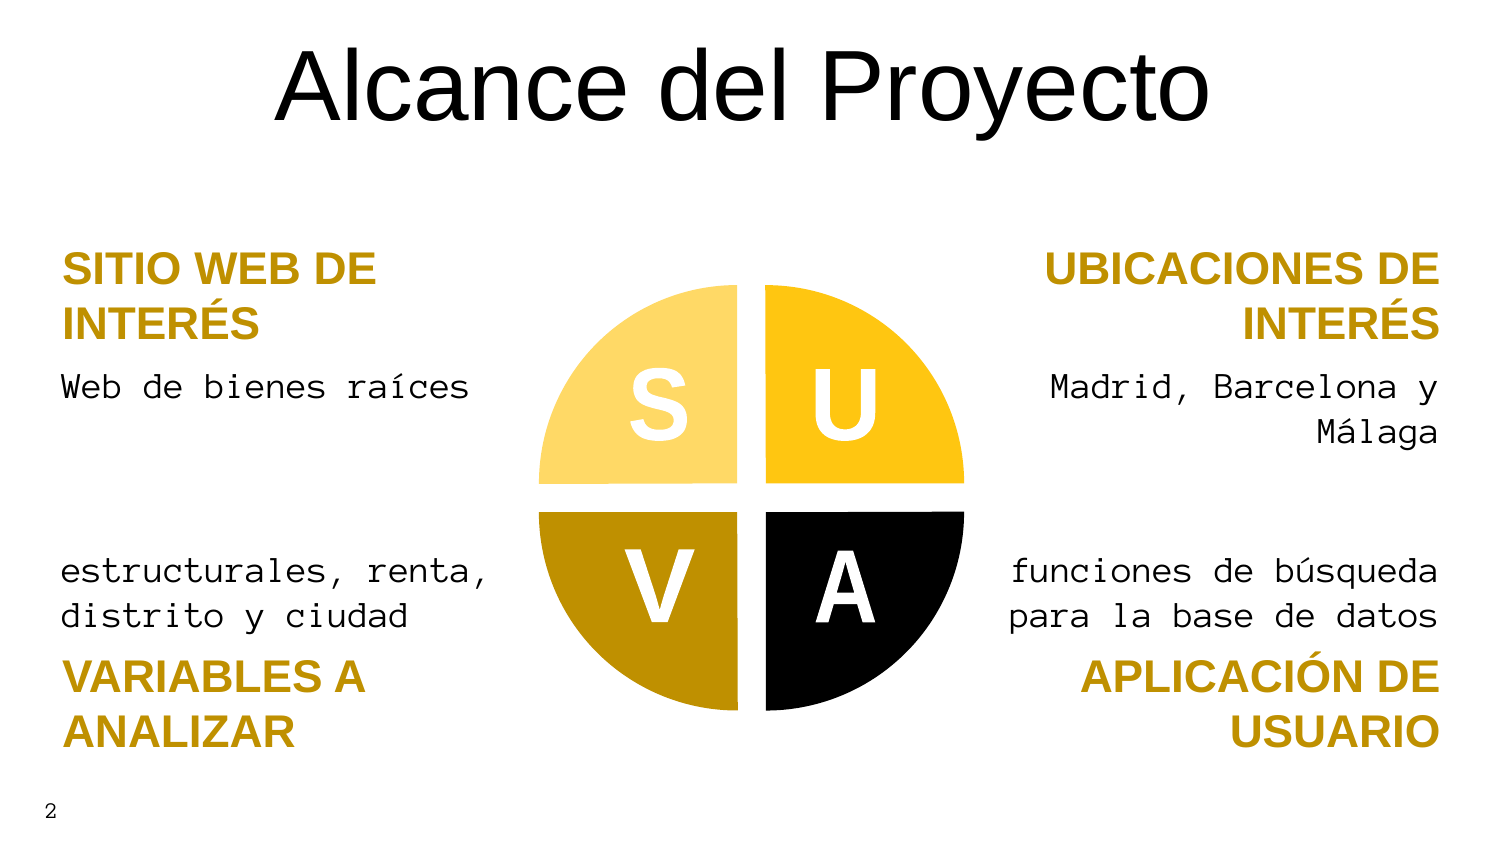

Alcance del Proyecto
SITIO WEB DE INTERÉS
Web de bienes raíces
UBICACIONES DE INTERÉS
Madrid, Barcelona y Málaga

S
U

estructurales, renta, distrito y ciudad
VARIABLES A ANALIZAR
funciones de búsqueda para la base de datos
APLICACIÓN DE USUARIO
V
A
2